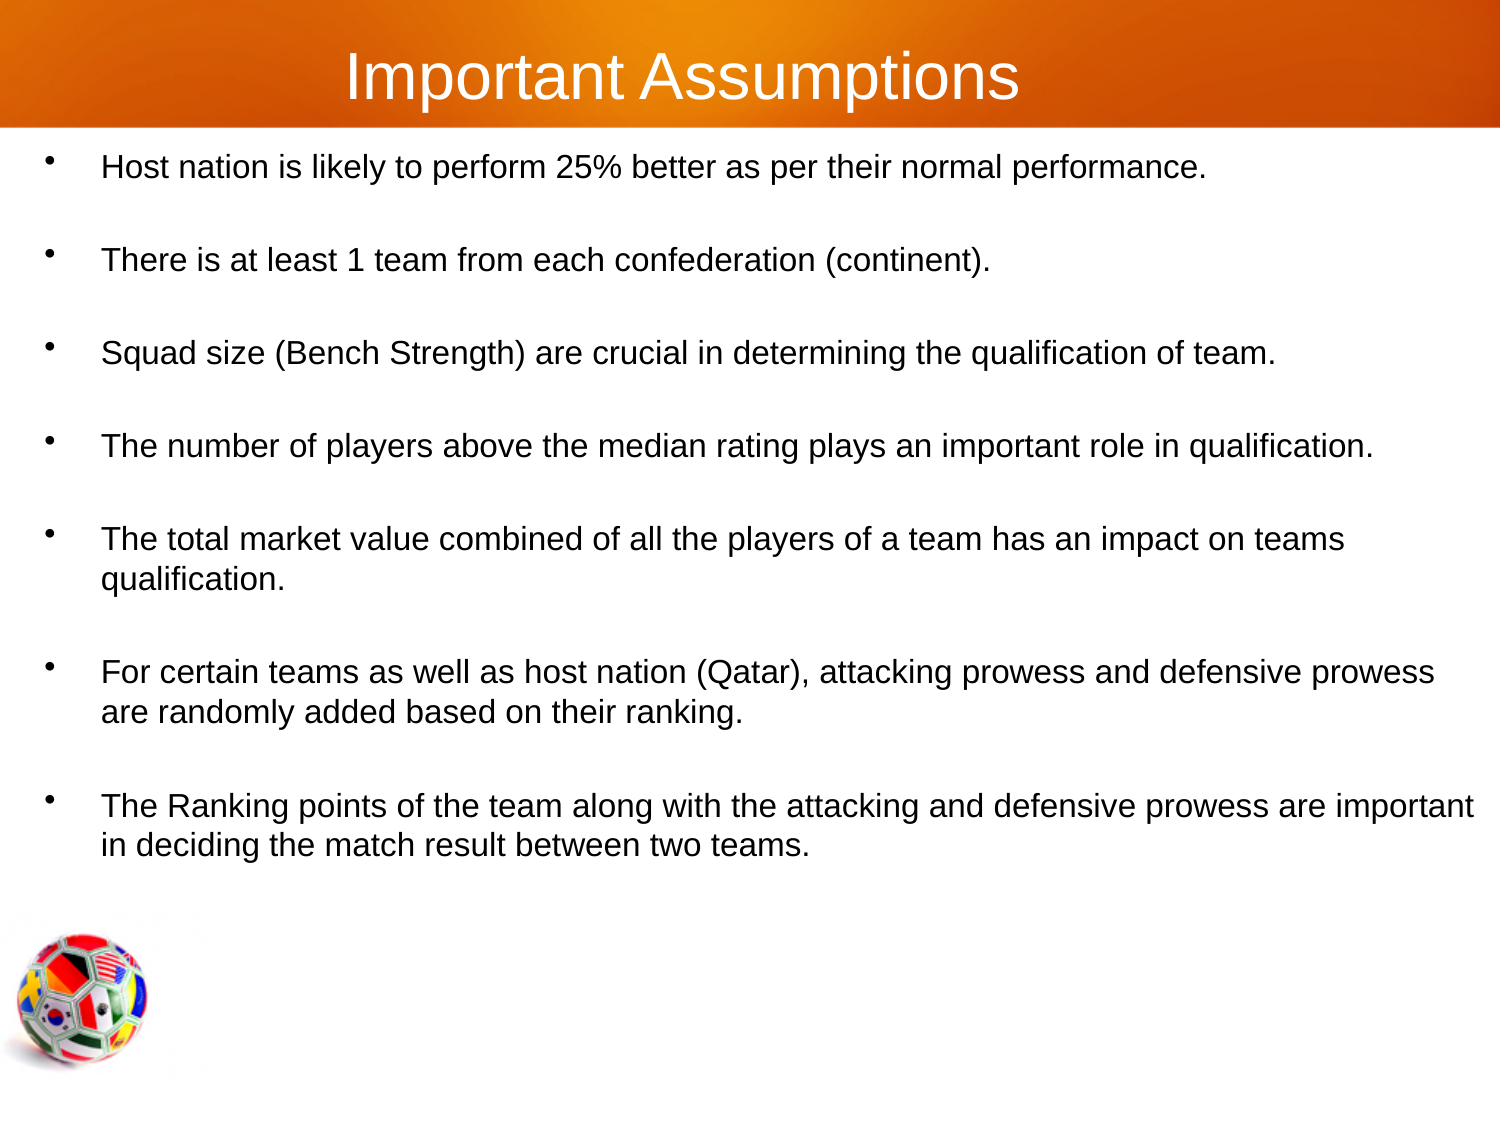

# Important Assumptions
Host nation is likely to perform 25% better as per their normal performance.

There is at least 1 team from each confederation (continent).

Squad size (Bench Strength) are crucial in determining the qualification of team.

The number of players above the median rating plays an important role in qualification.

The total market value combined of all the players of a team has an impact on teams qualification.

For certain teams as well as host nation (Qatar), attacking prowess and defensive prowess are randomly added based on their ranking.

The Ranking points of the team along with the attacking and defensive prowess are important in deciding the match result between two teams.